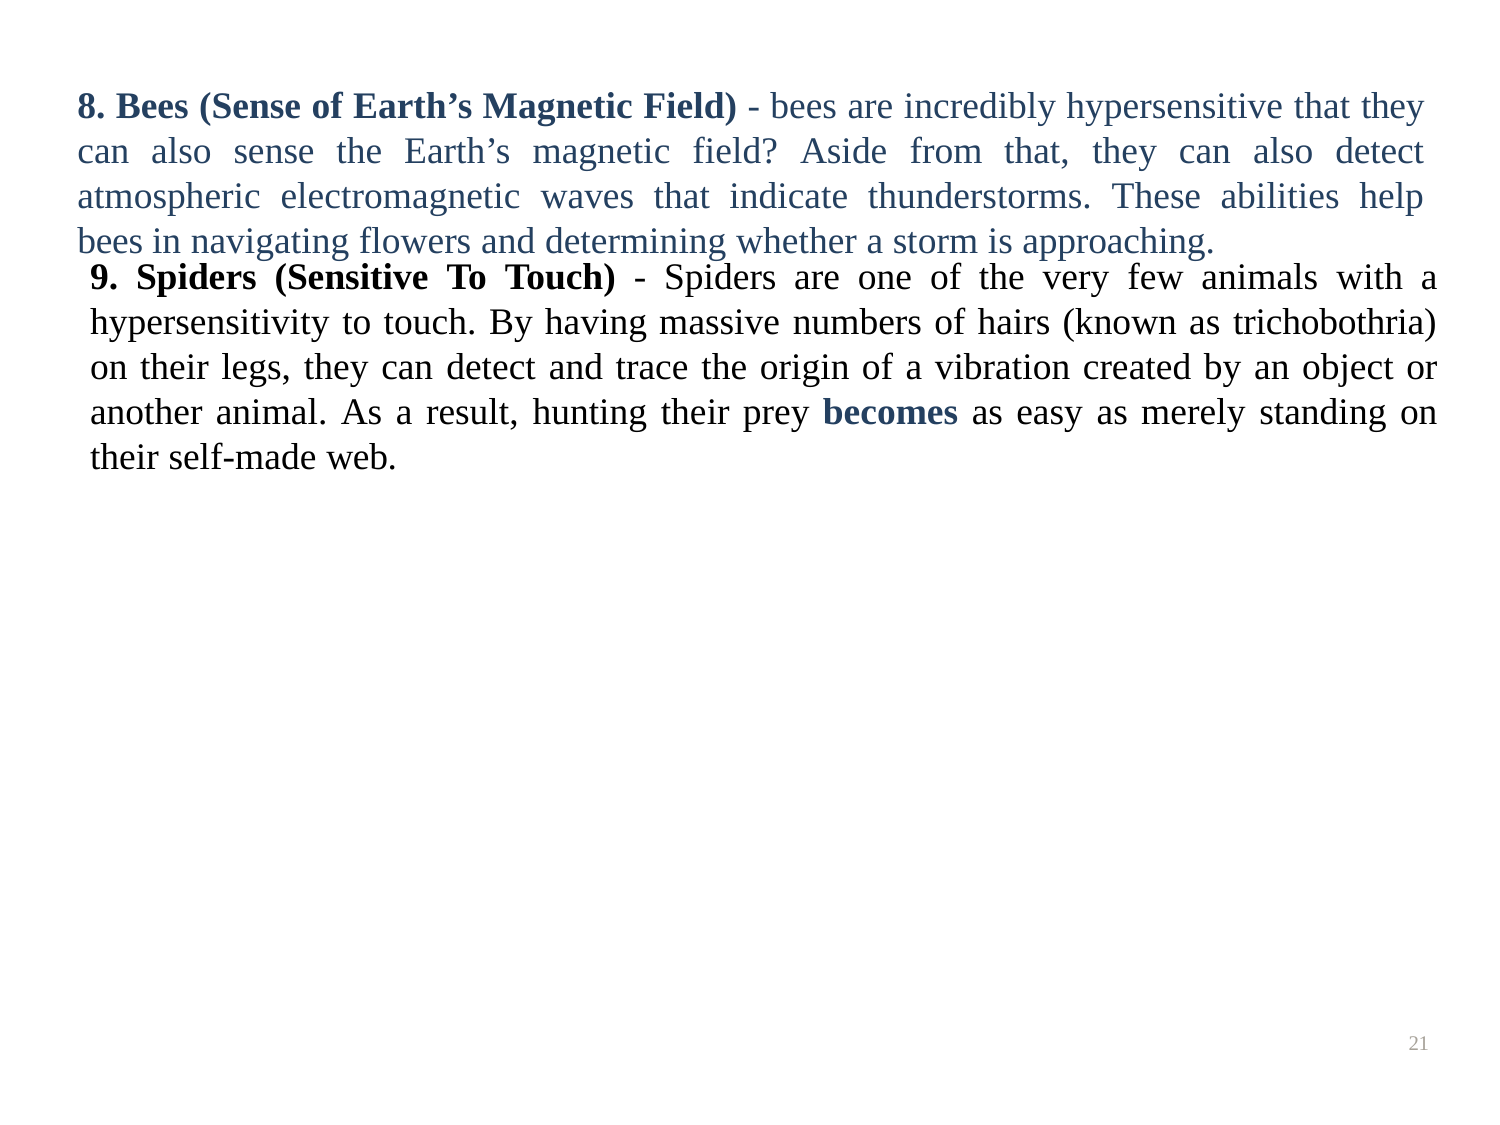

# 8. Bees (Sense of Earth’s Magnetic Field) - bees are incredibly hypersensitive that they can  also  sense  the  Earth’s  magnetic  field?  Aside  from  that,  they  can  also  detect atmospheric electromagnetic waves that indicate thunderstorms. These abilities help bees in navigating flowers and determining whether a storm is approaching.
9. Spiders (Sensitive To Touch) - Spiders are one of the very few animals with a hypersensitivity to touch. By having massive numbers of hairs (known as trichobothria) on their legs, they can detect and trace the origin of a vibration created by an object or another animal. As a result, hunting their prey becomes as easy as merely standing on their self-made web.
21